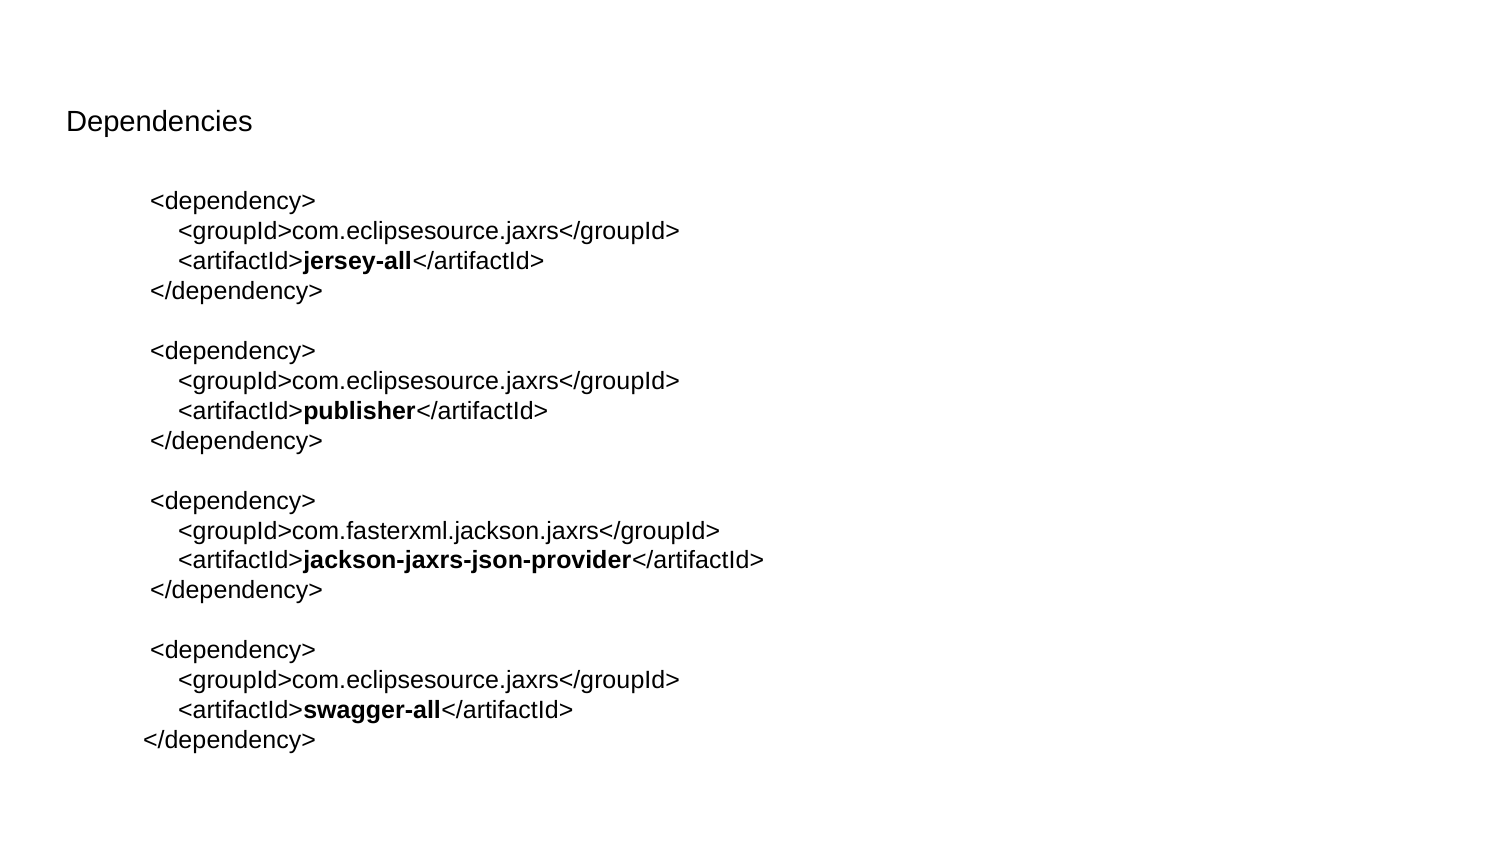

# Dependencies
            <dependency>
                <groupId>com.eclipsesource.jaxrs</groupId>
                <artifactId>jersey-all</artifactId>
            </dependency>

            <dependency>
                <groupId>com.eclipsesource.jaxrs</groupId>
                <artifactId>publisher</artifactId>
            </dependency>

            <dependency>
                <groupId>com.fasterxml.jackson.jaxrs</groupId>
                <artifactId>jackson-jaxrs-json-provider</artifactId>
            </dependency>

            <dependency>
                <groupId>com.eclipsesource.jaxrs</groupId>
                <artifactId>swagger-all</artifactId>
           </dependency>